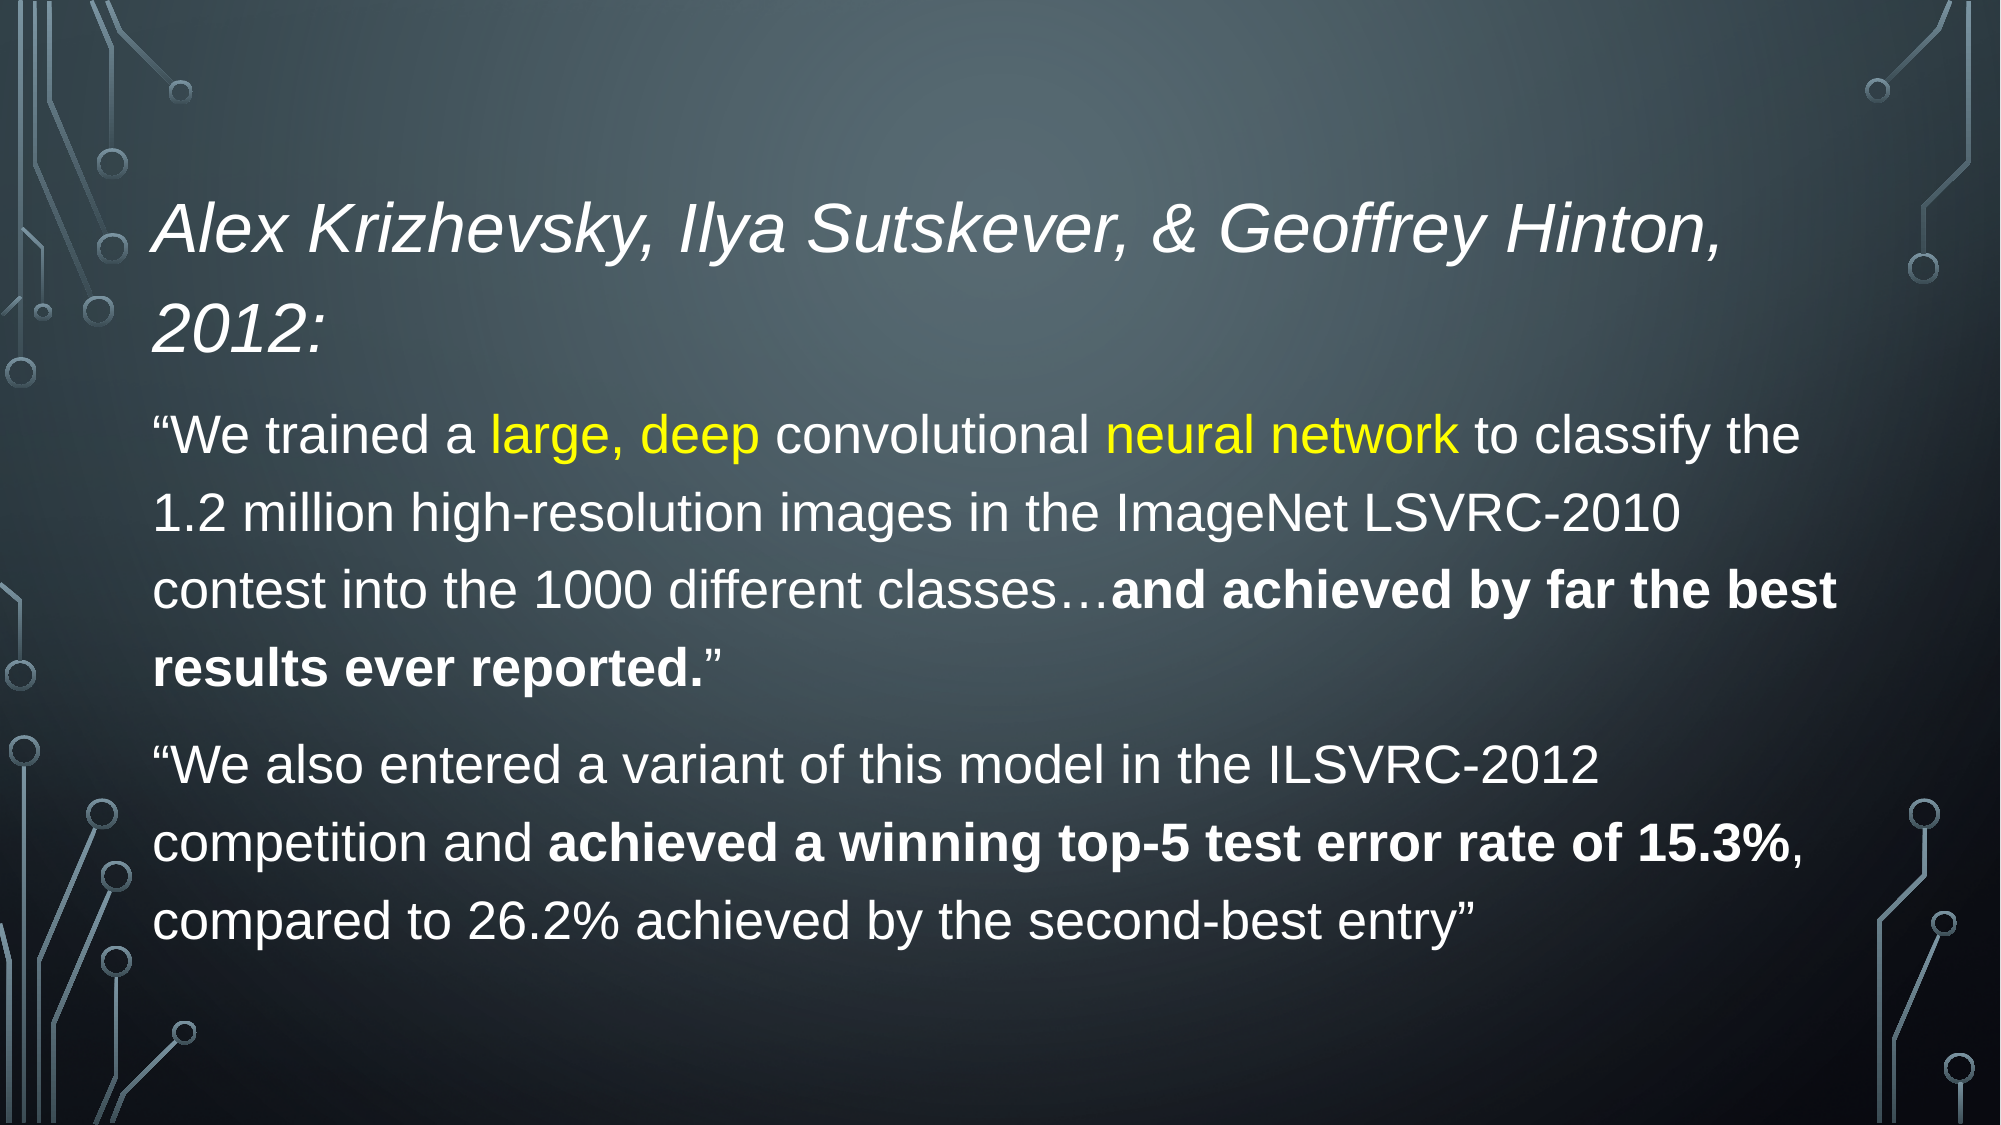

Alex Krizhevsky, Ilya Sutskever, & Geoffrey Hinton, 2012:
“We trained a large, deep convolutional neural network to classify the 1.2 million high-resolution images in the ImageNet LSVRC-2010 contest into the 1000 different classes…and achieved by far the best results ever reported.”
“We also entered a variant of this model in the ILSVRC-2012 competition and achieved a winning top-5 test error rate of 15.3%, compared to 26.2% achieved by the second-best entry”